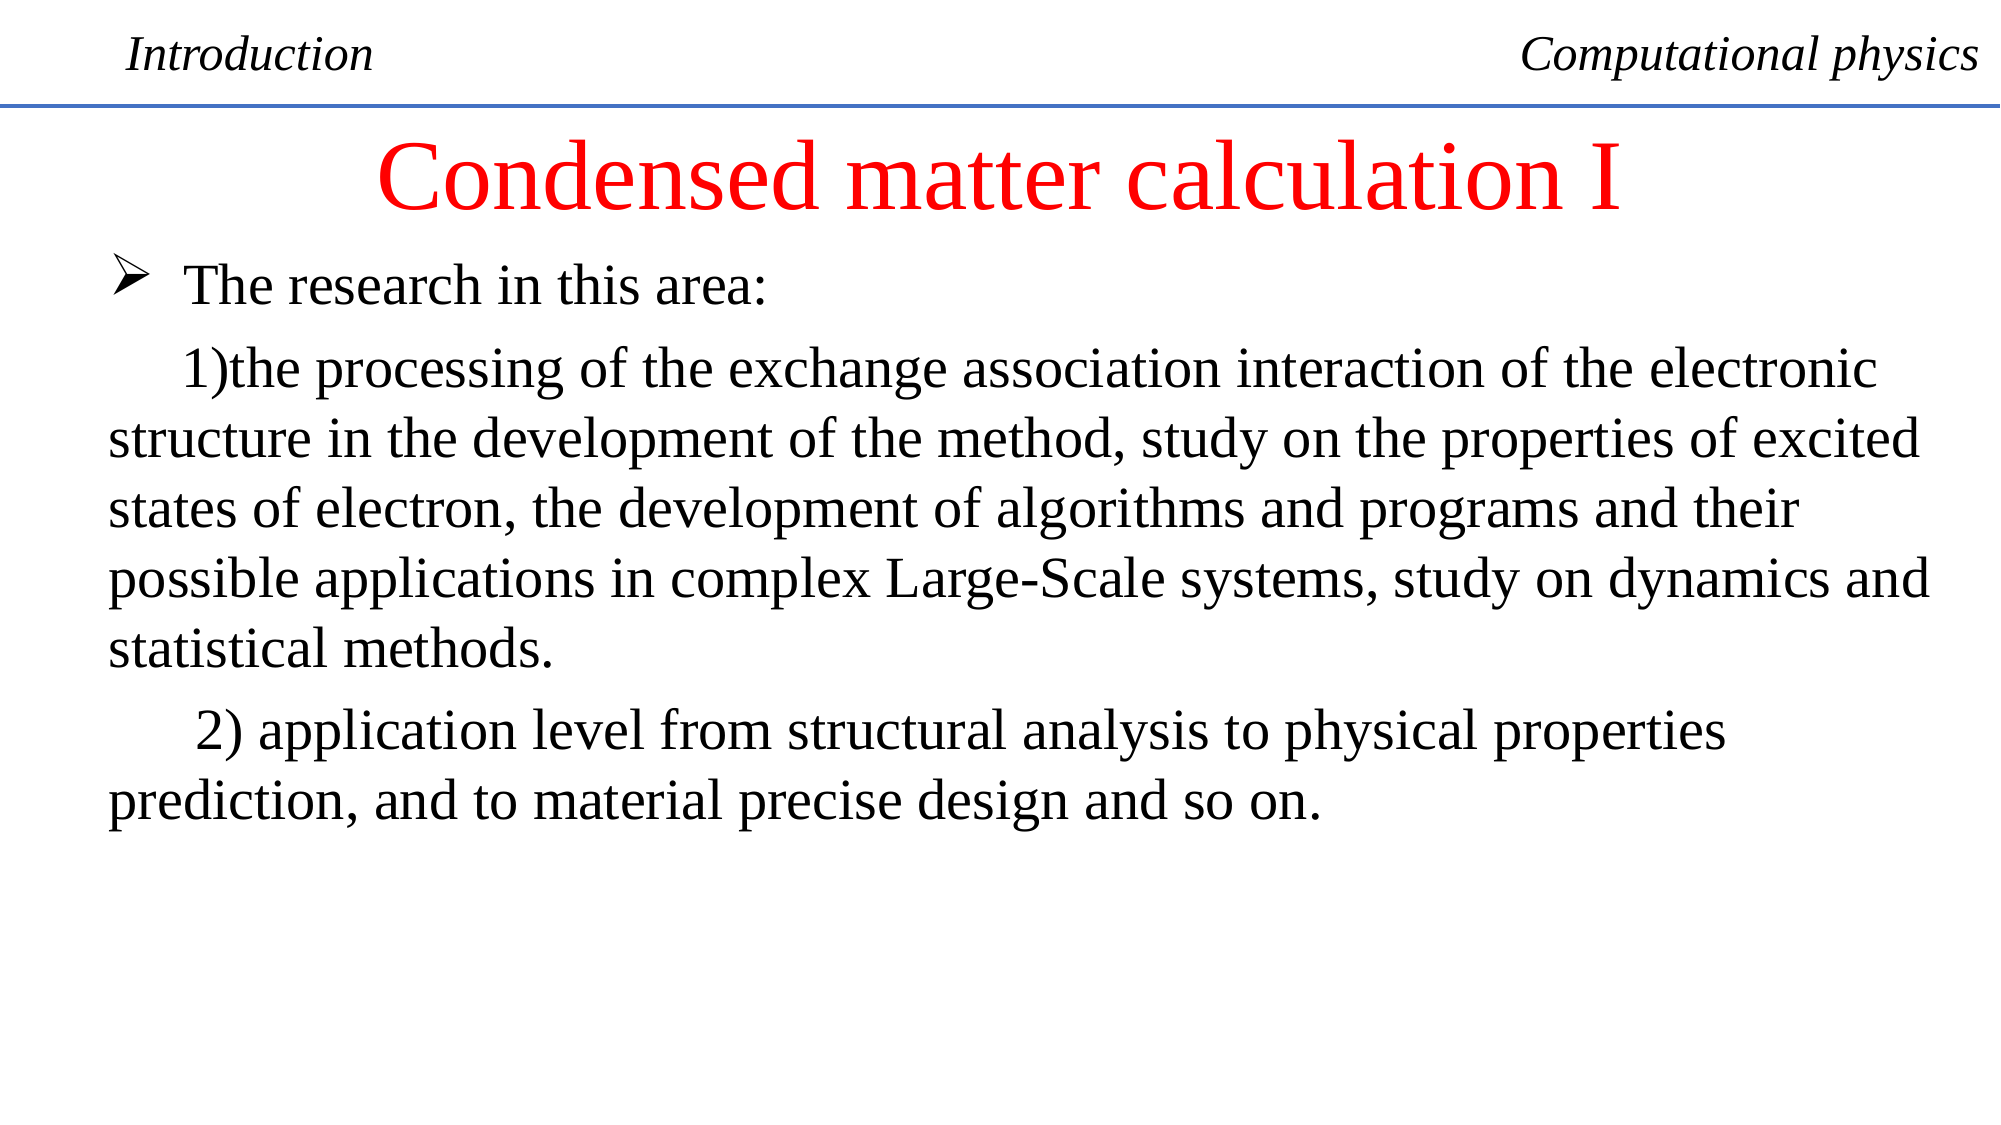

Introduction
Computational physics
Condensed matter calculation I
The research in this area:
     1)the processing of the exchange association interaction of the electronic structure in the development of the method, study on the properties of excited states of electron, the development of algorithms and programs and their possible applications in complex Large-Scale systems, study on dynamics and statistical methods.
      2) application level from structural analysis to physical properties prediction, and to material precise design and so on.